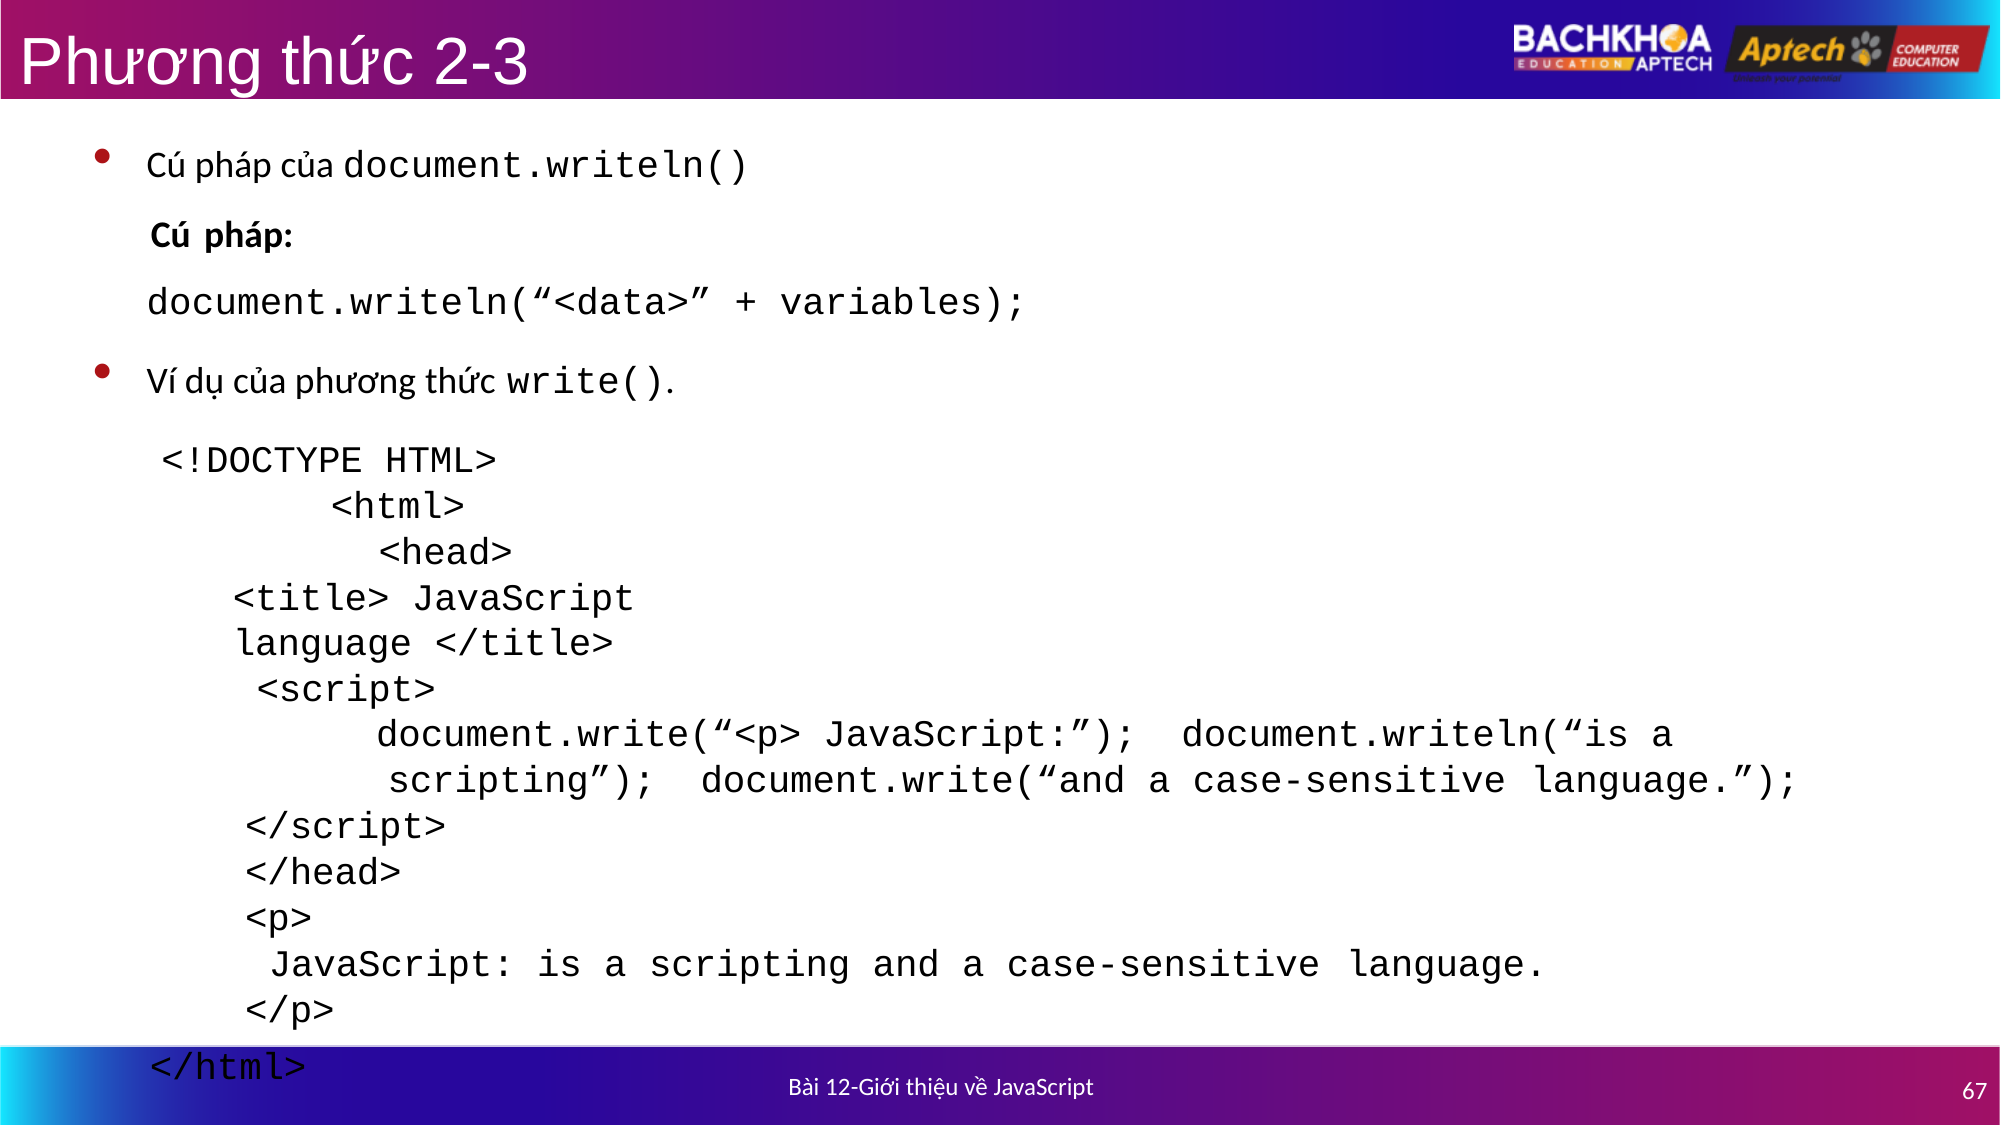

# Phương thức 2-3
Cú pháp của document.writeln()
Cú pháp:
document.writeln(“<data>” + variables);
Ví dụ của phương thức write().
<!DOCTYPE HTML>
<html>
<head>
<title> JavaScript language </title>
<script>
document.write(“<p> JavaScript:”);  document.writeln(“is a scripting”);  document.write(“and a case-sensitive language.”);
</script>
</head>
<p>
JavaScript: is a scripting and a case-sensitive language.
</p>
</html>
Bài 12-Giới thiệu về JavaScript
67